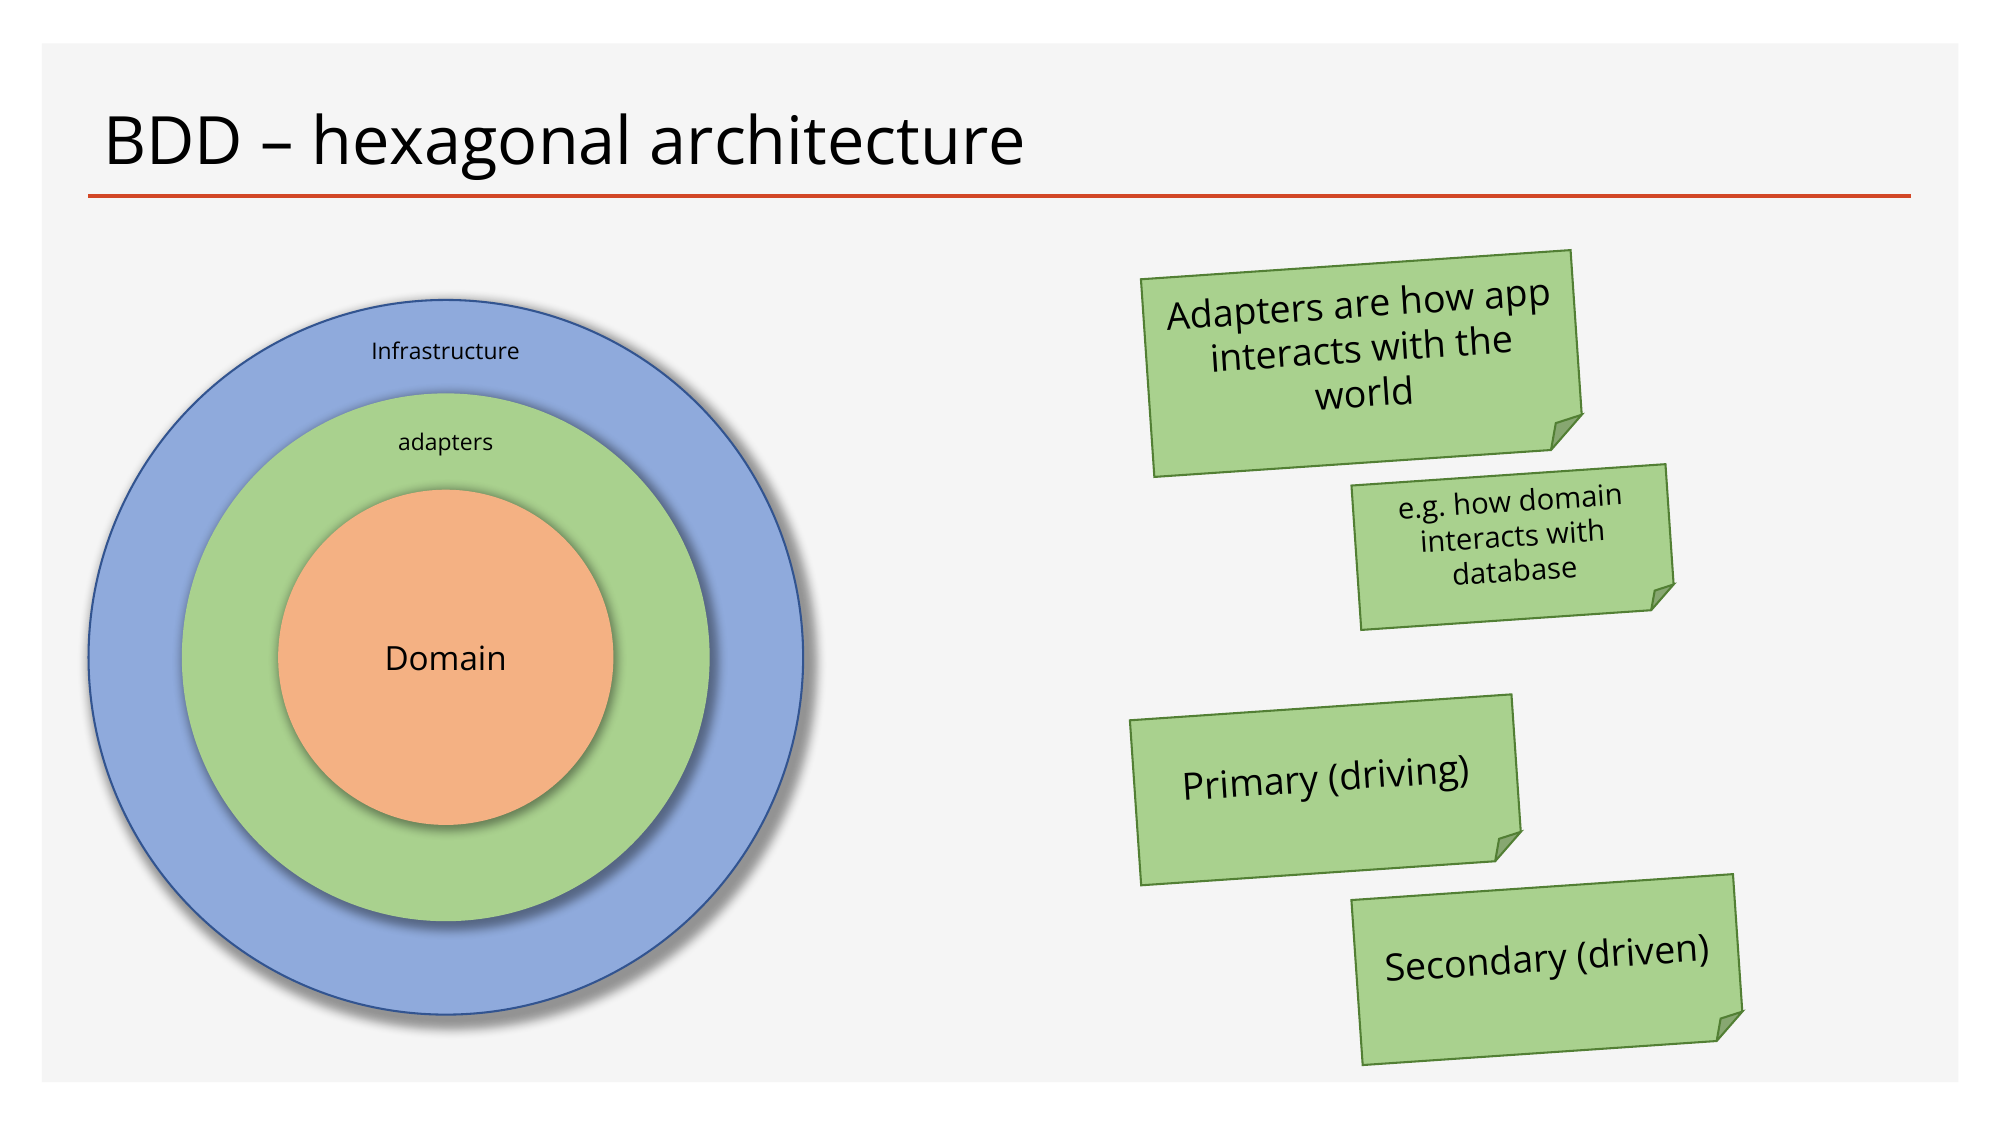

# BDD – hexagonal architecture
Adapters are how app interacts with the world

Infrastructure

adapters
e.g. how domain interacts with database

Domain
Primary (driving)
Secondary (driven)